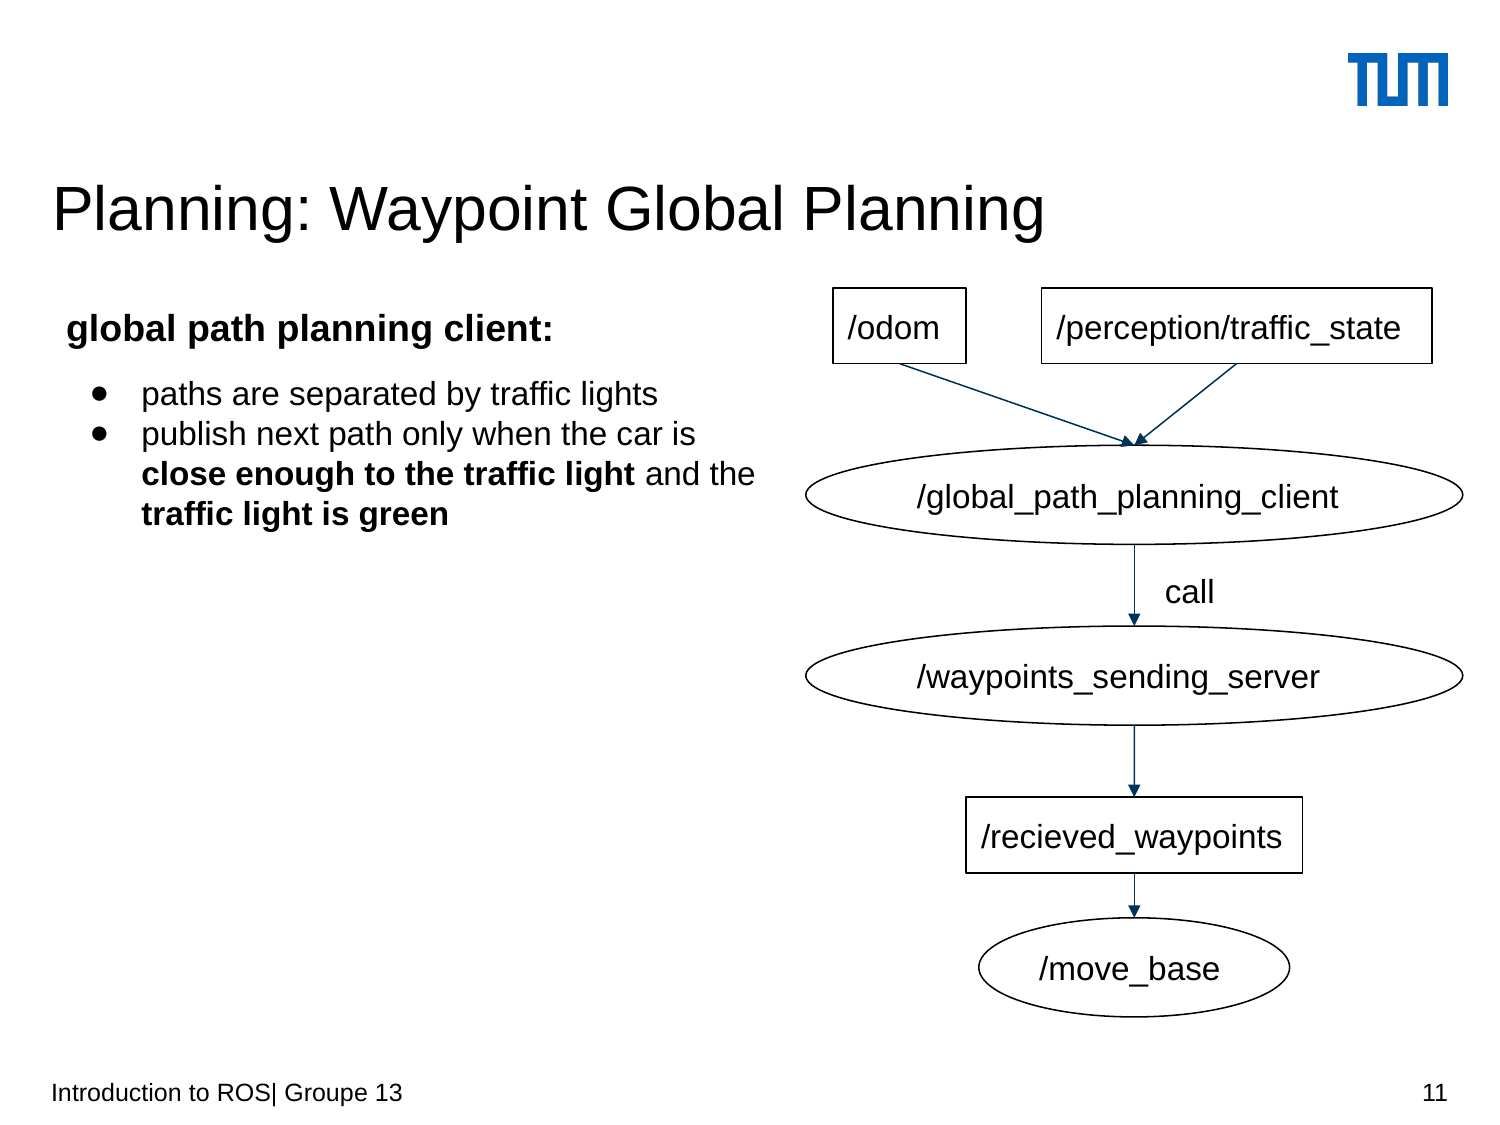

# Planning: Waypoint Global Planning
/odom
/perception/traffic_state
global path planning client:
paths are separated by traffic lights
publish next path only when the car is close enough to the traffic light and the traffic light is green

/global_path_planning_client
call
/waypoints_sending_server
/recieved_waypoints
/move_base
Introduction to ROS| Groupe 13
11